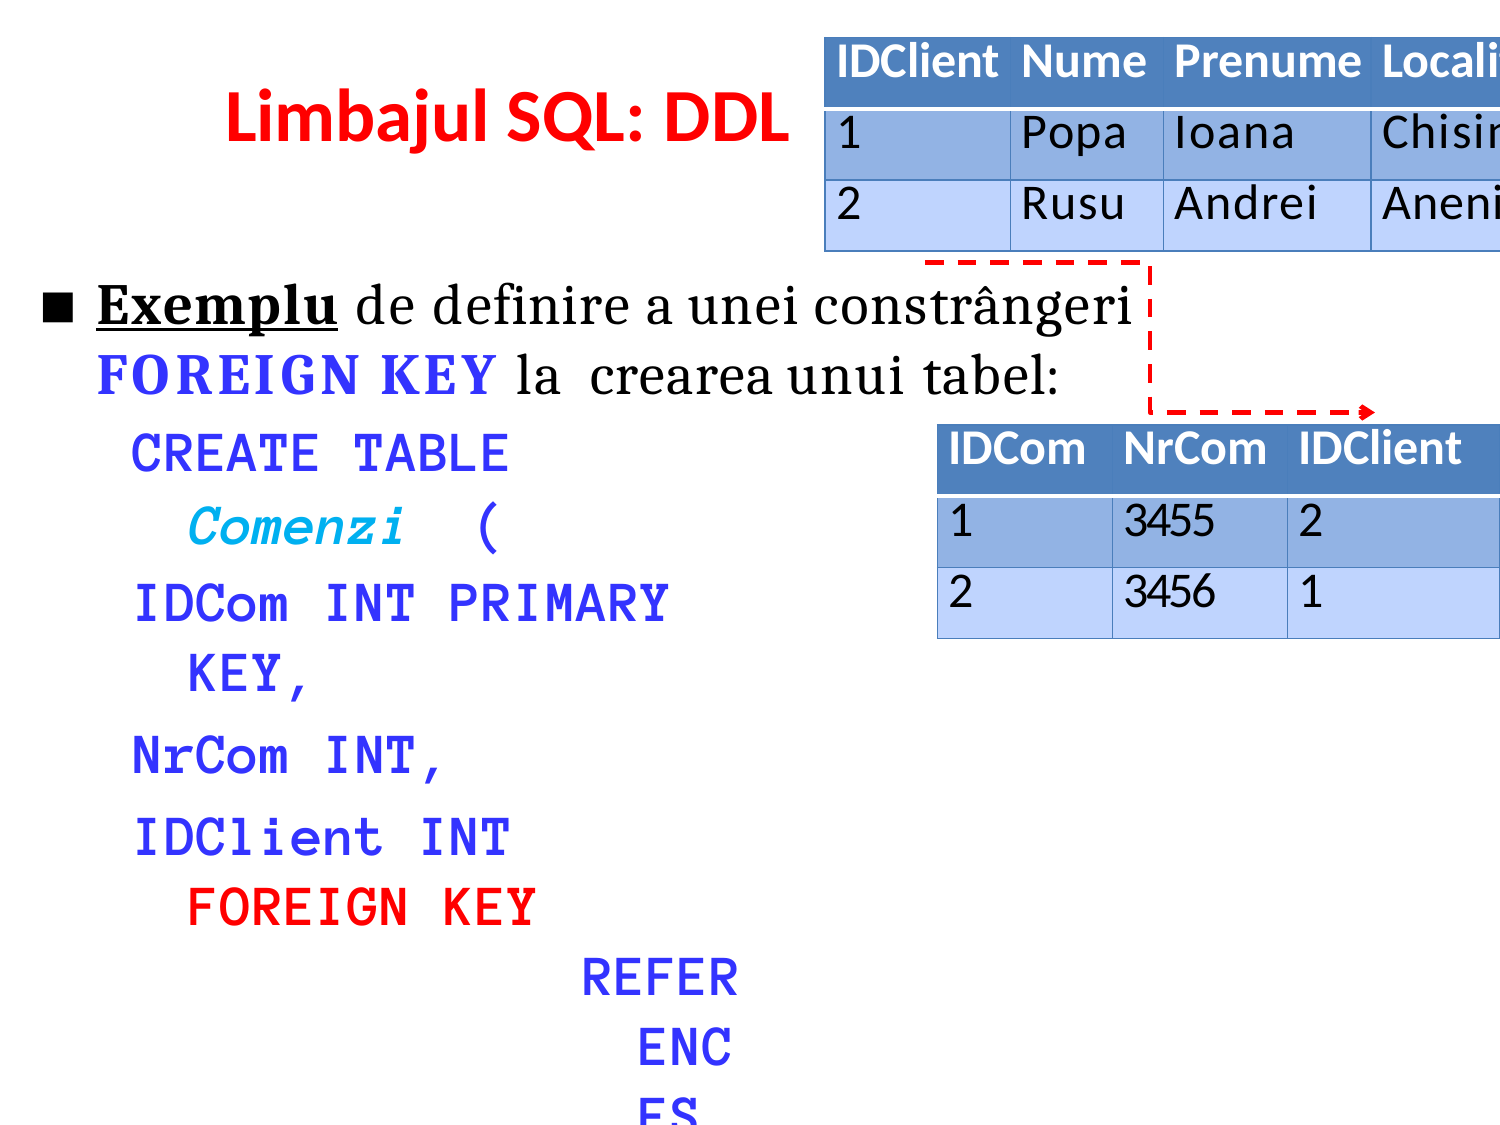

| IDClient | Nume | Prenume | Localitate |
| --- | --- | --- | --- |
| 1 | Popa | Ioana | Chisinau |
| 2 | Rusu | Andrei | Anenii Noi |
# Limbajul SQL: DDL
◼	Exemplu de definire a unei constrângeri FOREIGN KEY la  crearea unui tabel:
CREATE TABLE Comenzi  (
IDCom INT PRIMARY KEY,
NrCom INT,
IDClient INT FOREIGN KEY
REFERENCES Clienți(IDClient)
);

| IDCom | NrCom | IDClient |
| --- | --- | --- |
| 1 | 3455 | 2 |
| 2 | 3456 | 1 |